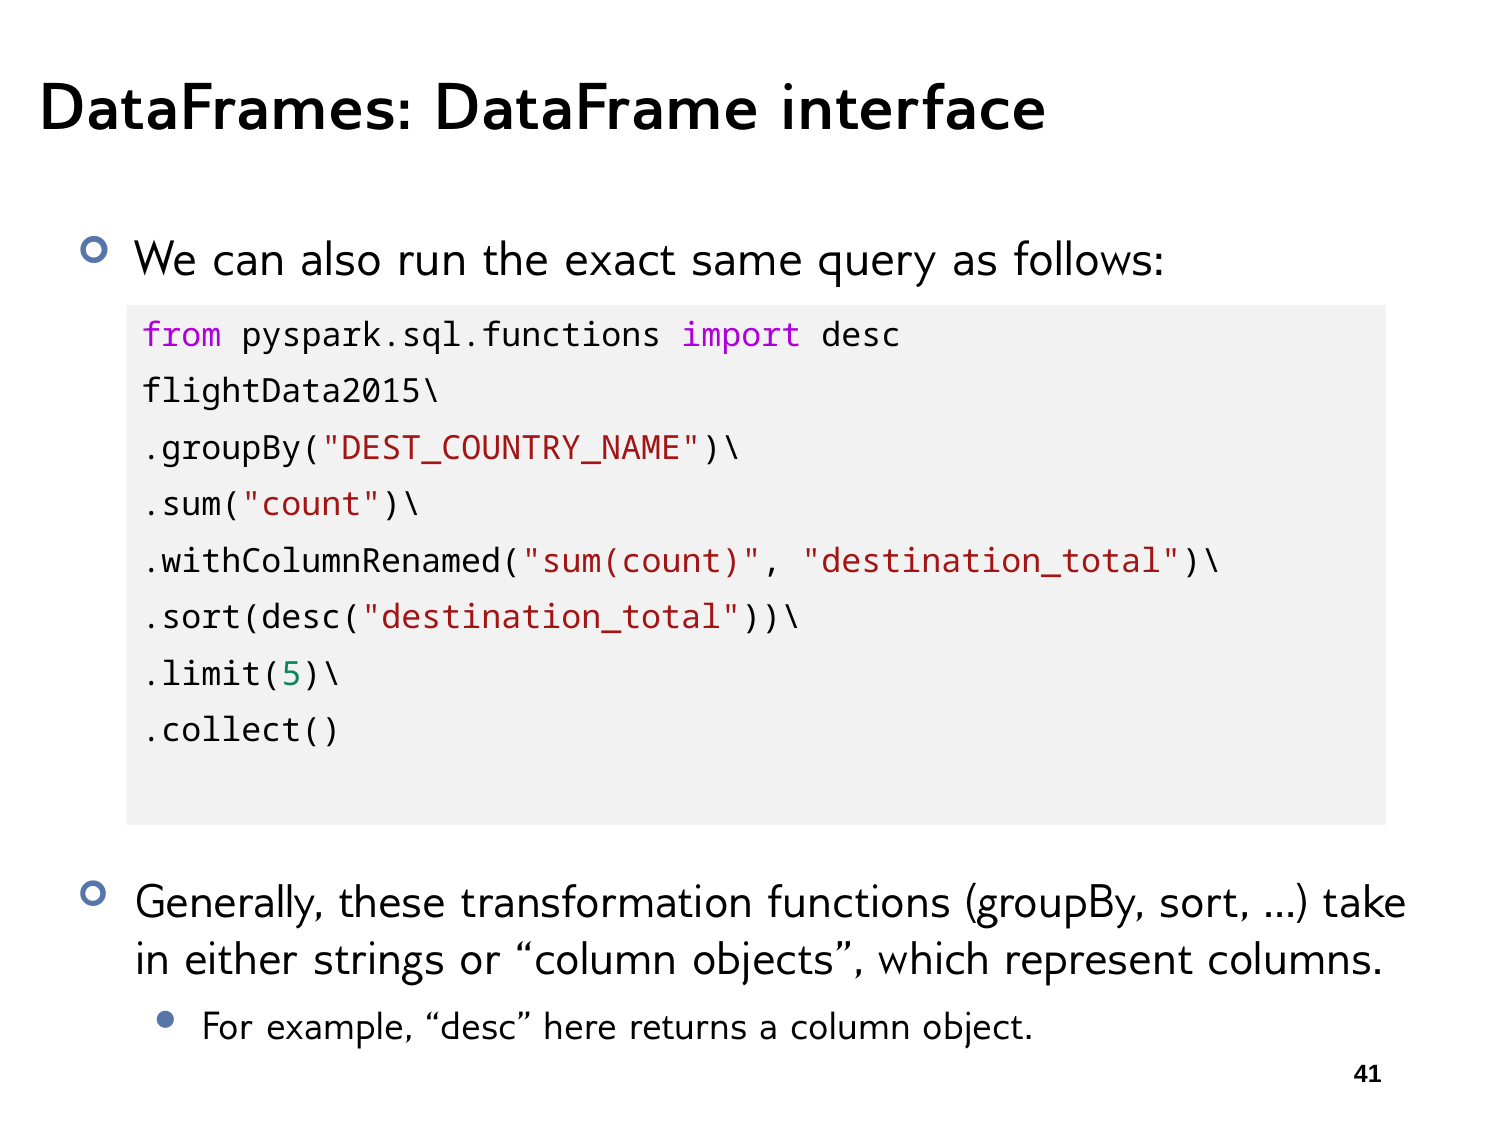

# DataFrames: DataFrame interface
We can also run the exact same query as follows:
from pyspark.sql.functions import desc
flightData2015\
.groupBy("DEST_COUNTRY_NAME")\
.sum("count")\
.withColumnRenamed("sum(count)", "destination_total")\
.sort(desc("destination_total"))\
.limit(5)\
.collect()
Generally, these transformation functions (groupBy, sort, …) take in either strings or “column objects”, which represent columns.
For example, “desc” here returns a column object.
41